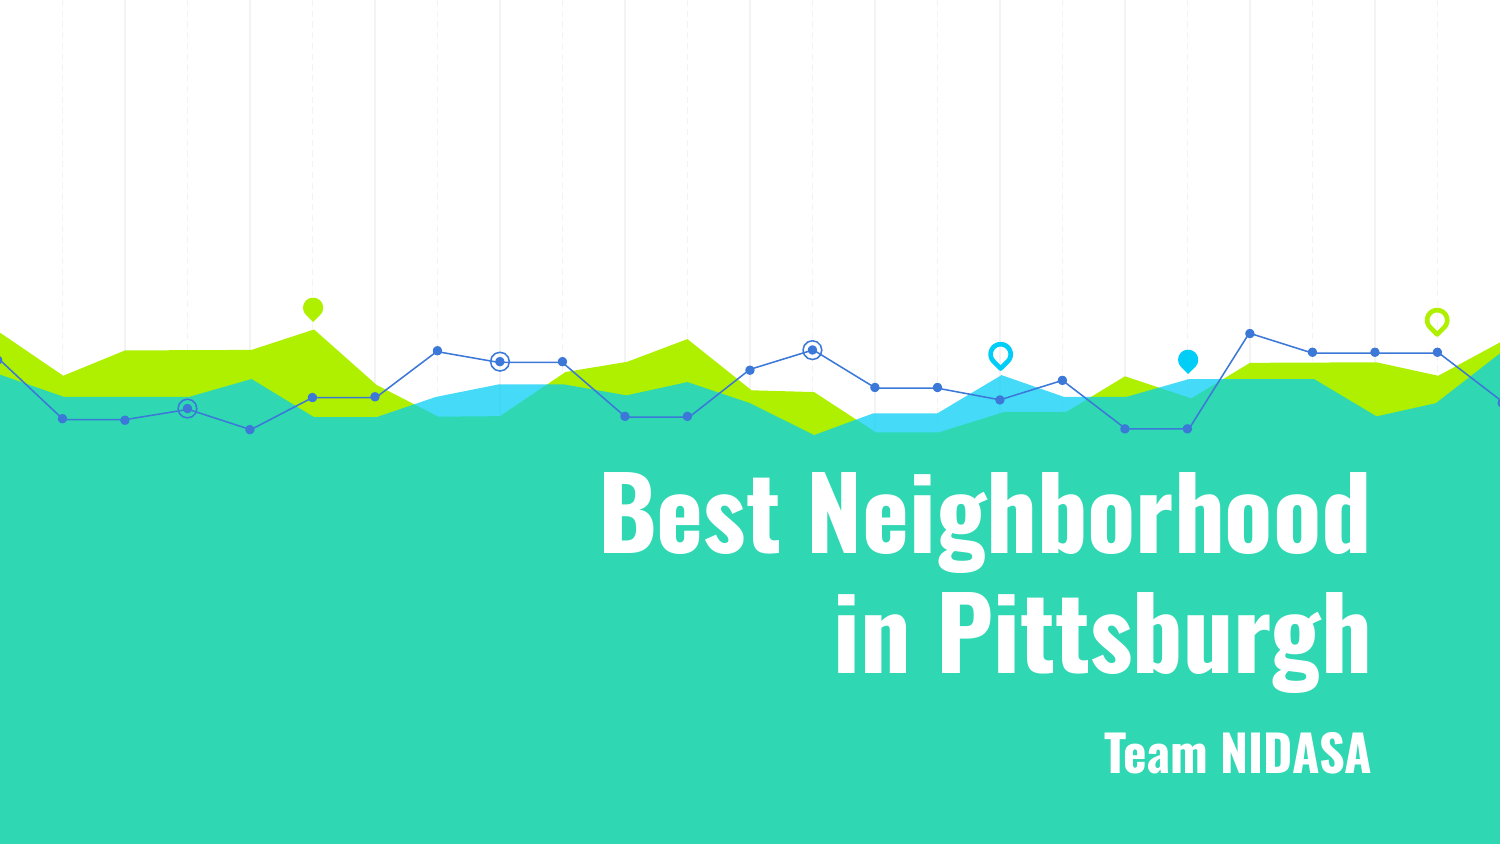

# Best Neighborhood
in Pittsburgh
Team NIDASA